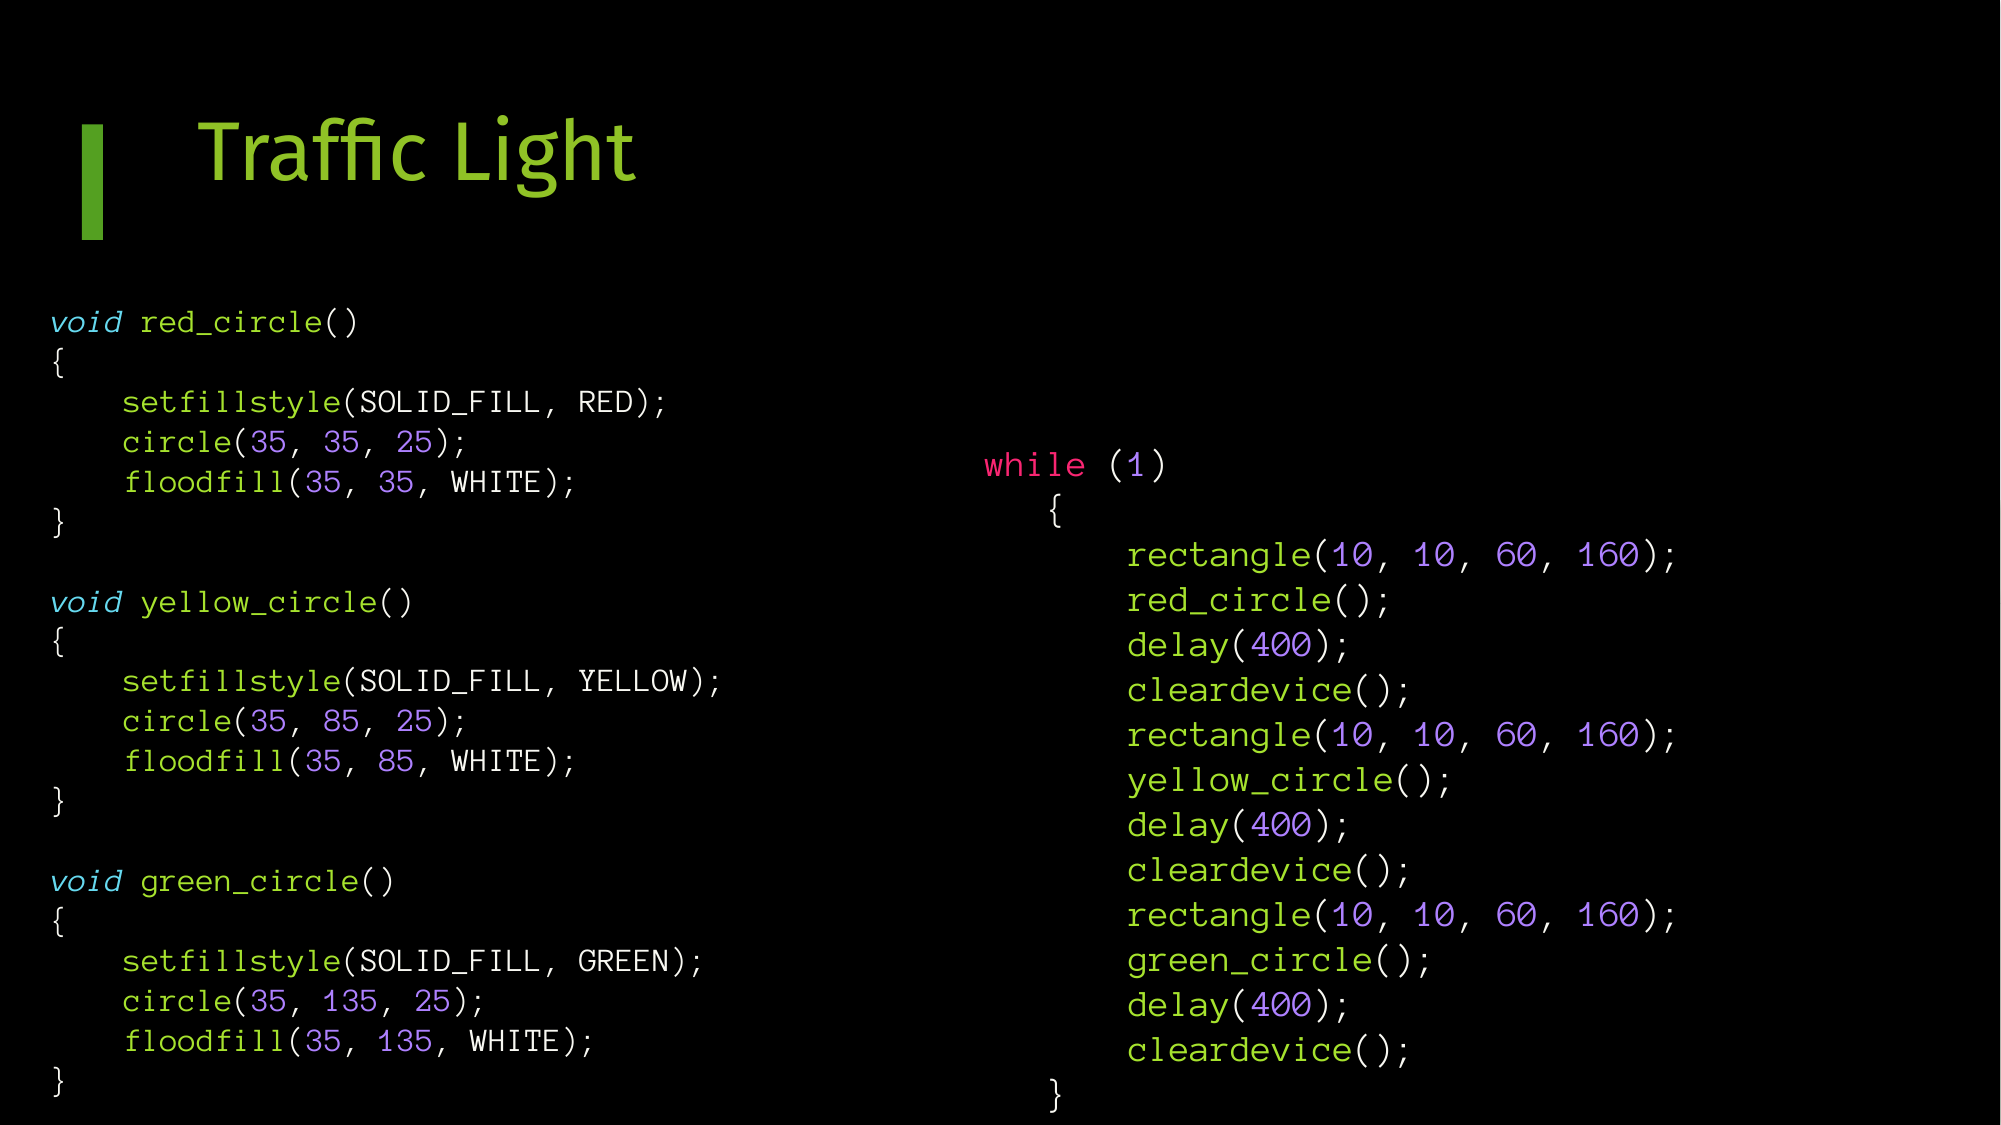

# Traffic Light

void red_circle()
{
    setfillstyle(SOLID_FILL, RED);
    circle(35, 35, 25);
    floodfill(35, 35, WHITE);
}

void yellow_circle()
{
    setfillstyle(SOLID_FILL, YELLOW);
    circle(35, 85, 25);
    floodfill(35, 85, WHITE);
}

void green_circle()
{
    setfillstyle(SOLID_FILL, GREEN);
    circle(35, 135, 25);
    floodfill(35, 135, WHITE);
}

 while (1)
    {
        rectangle(10, 10, 60, 160);
        red_circle();
        delay(400);
        cleardevice();
        rectangle(10, 10, 60, 160);
        yellow_circle();
        delay(400);
        cleardevice();
        rectangle(10, 10, 60, 160);
        green_circle();
        delay(400);
        cleardevice();
    }